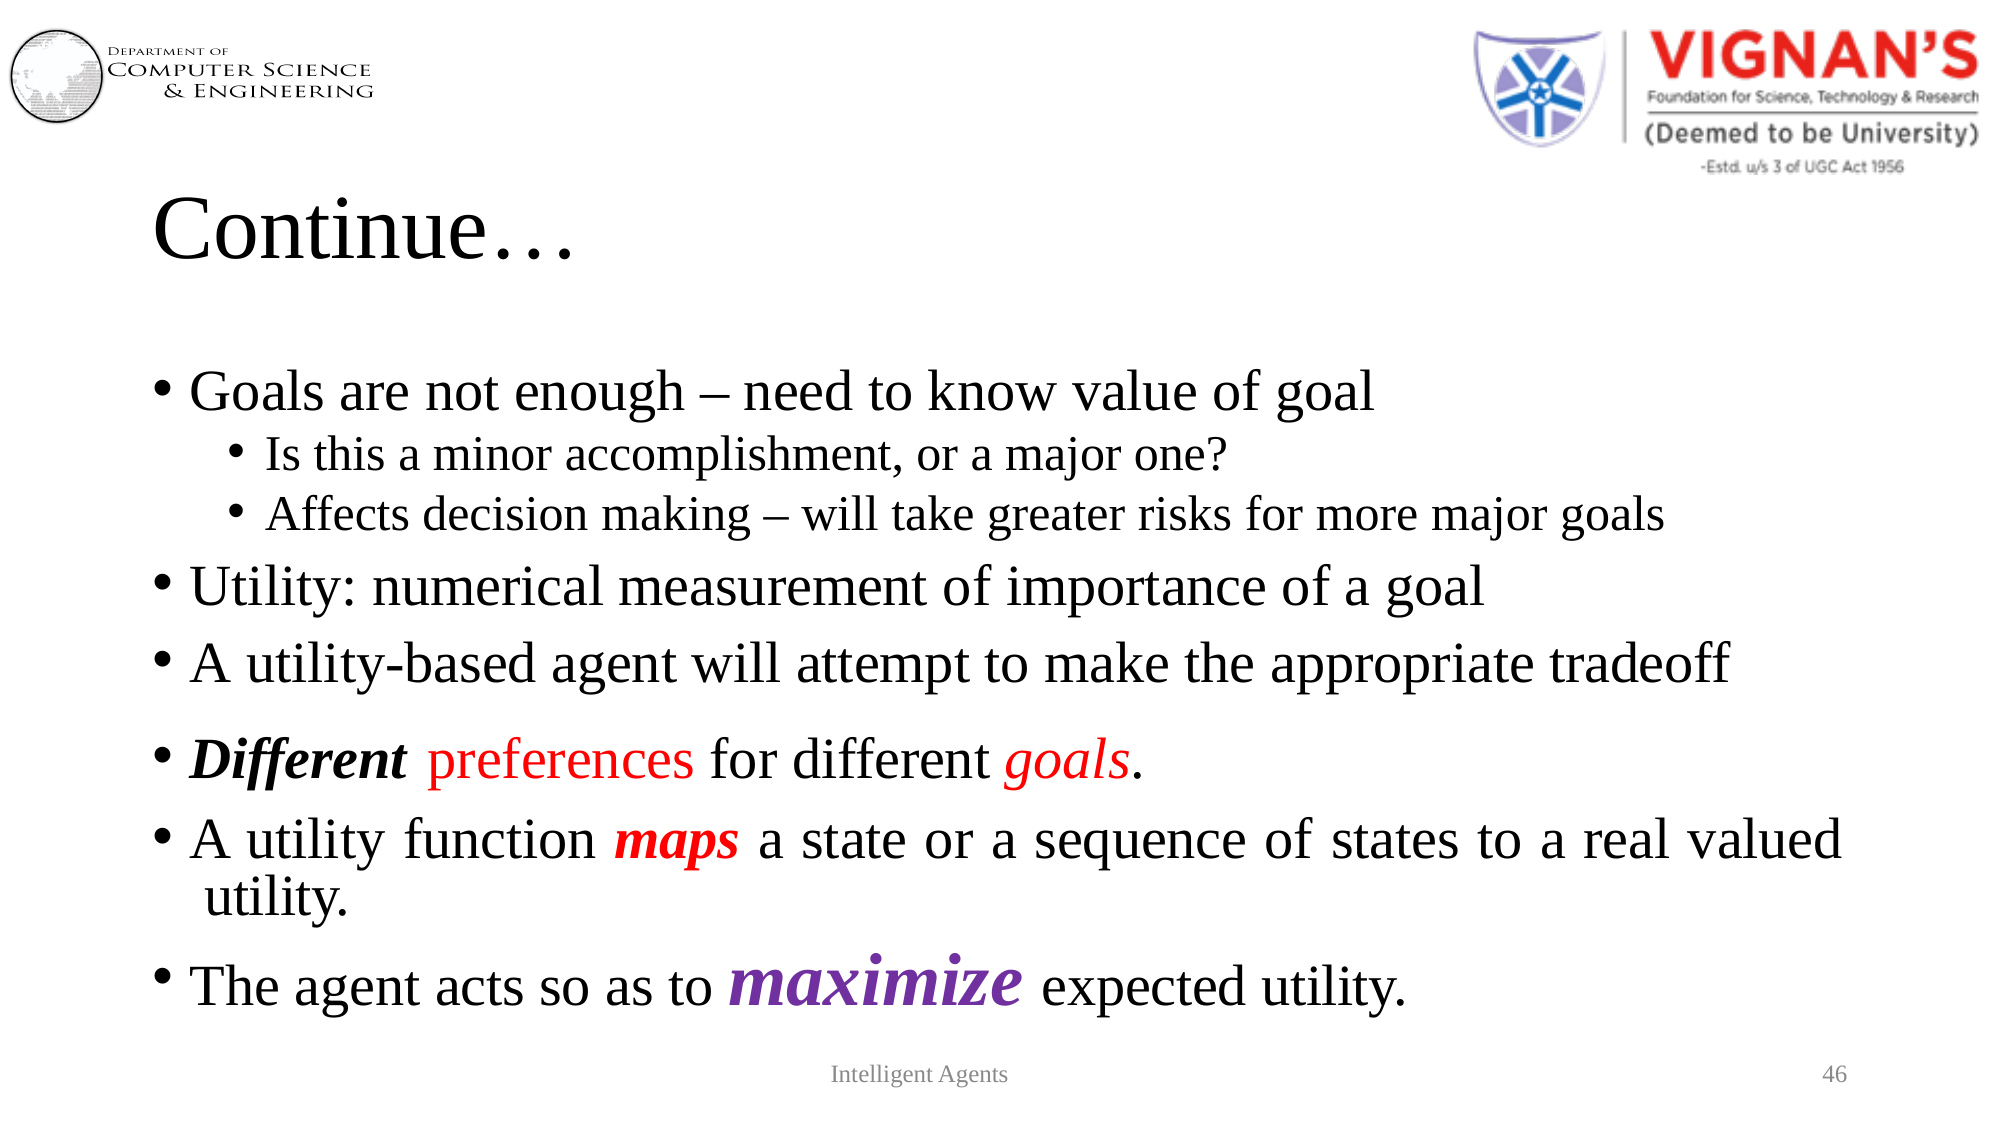

# Continue…
Goals are not enough – need to know value of goal
Is this a minor accomplishment, or a major one?
Affects decision making – will take greater risks for more major goals
Utility: numerical measurement of importance of a goal
A utility-based agent will attempt to make the appropriate tradeoff
Different preferences for different goals.
A utility function maps a state or a sequence of states to a real valued  utility.
The agent acts so as to maximize expected utility.
Intelligent Agents
46